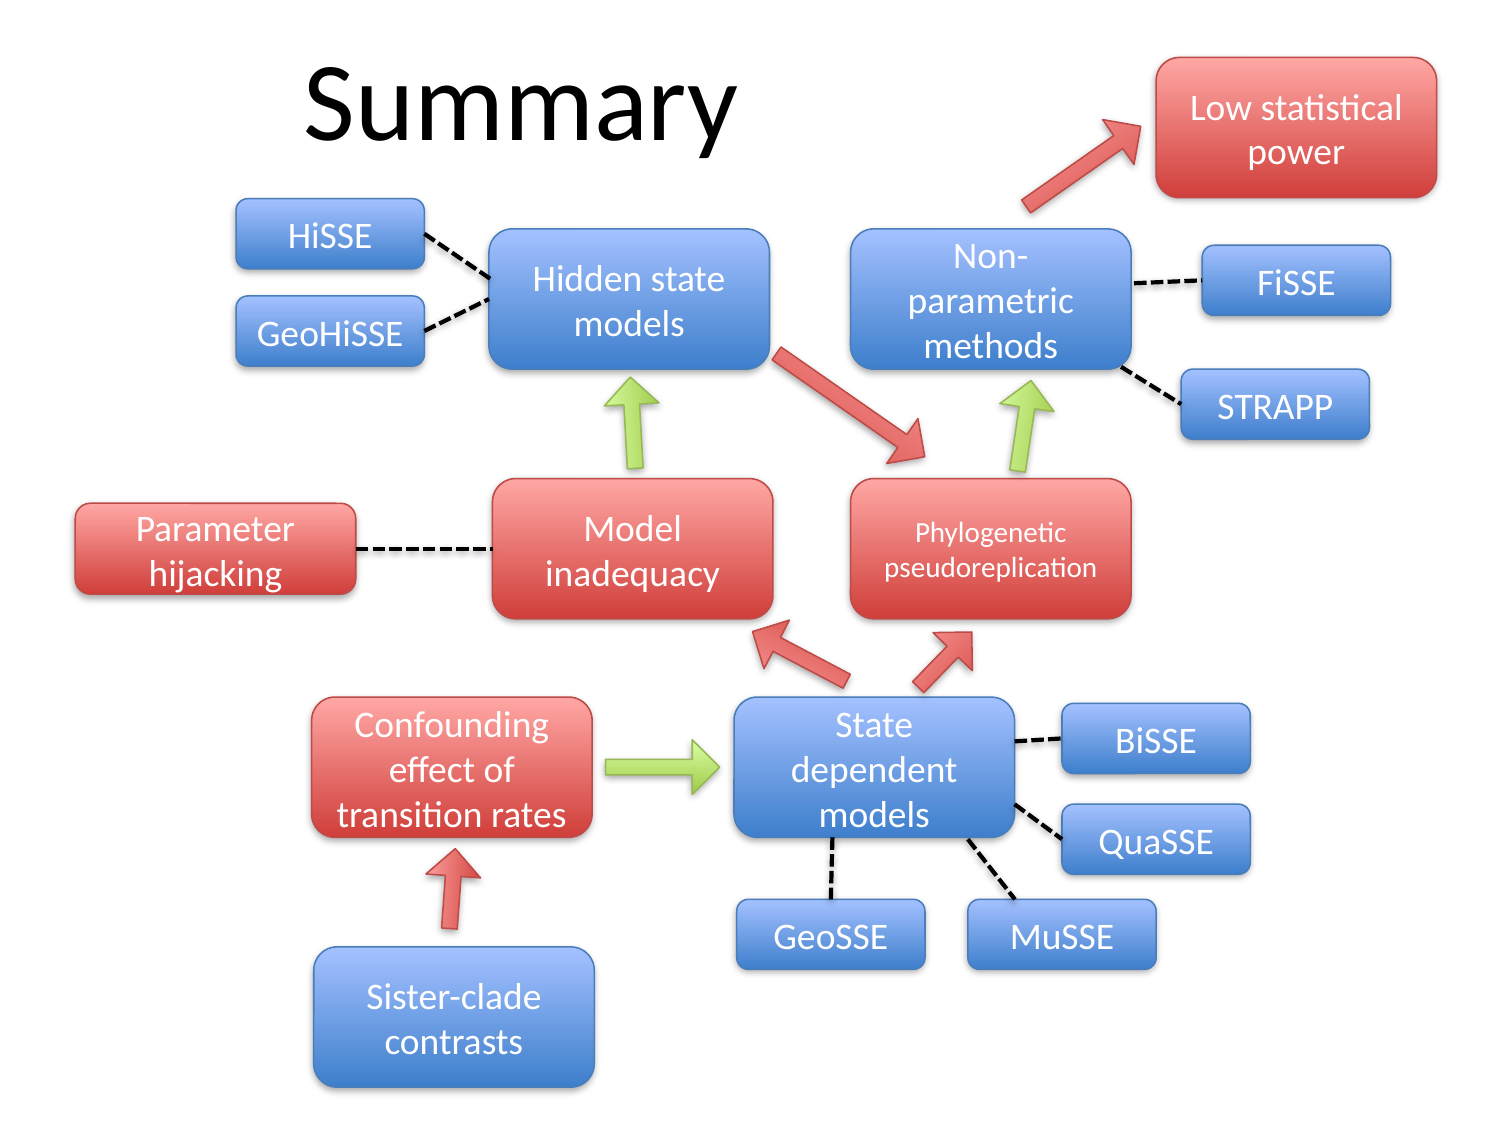

# Summary
Low statistical power

HiSSE
Non-parametric methods
Hidden state models
FiSSE
GeoHiSSE
STRAPP

Phylogenetic pseudoreplication
Model inadequacy
Parameter hijacking

Confounding effect of transition rates
State dependent models
BiSSE

QuaSSE

GeoSSE
MuSSE
Sister-clade contrasts